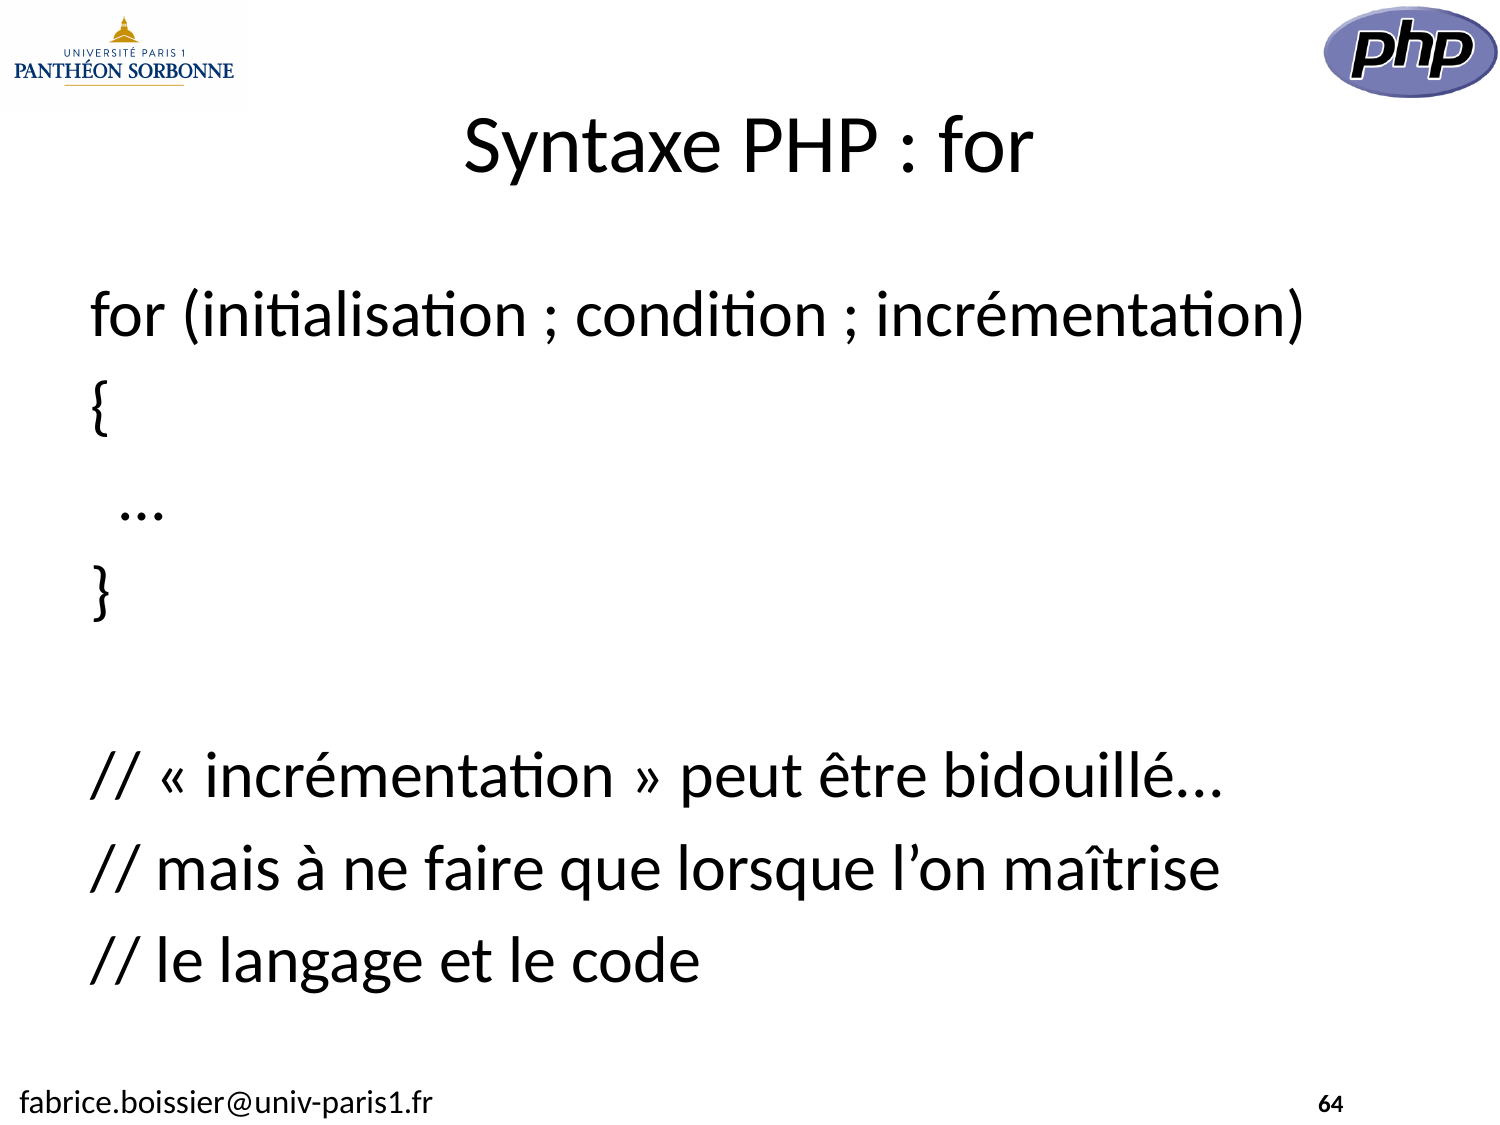

# Syntaxe PHP : for
for (initialisation ; condition ; incrémentation)
{
  …
}

// « incrémentation » peut être bidouillé...
// mais à ne faire que lorsque l’on maîtrise
// le langage et le code
64